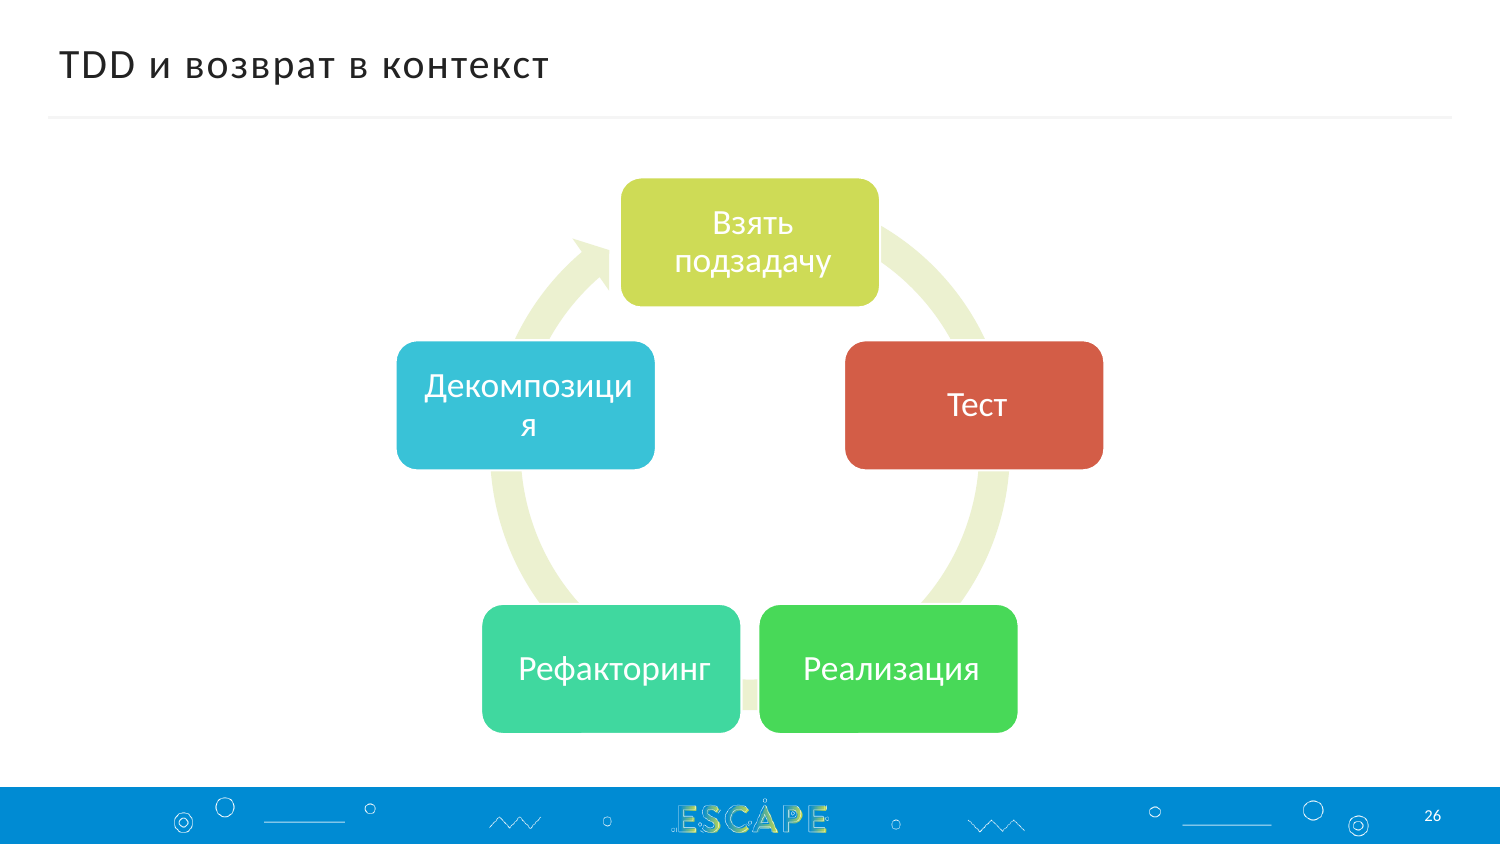

# TDD и возврат в контекст
Взять подзадачу
Тест
Реализация
Рефакторинг
Декомпозиция
26